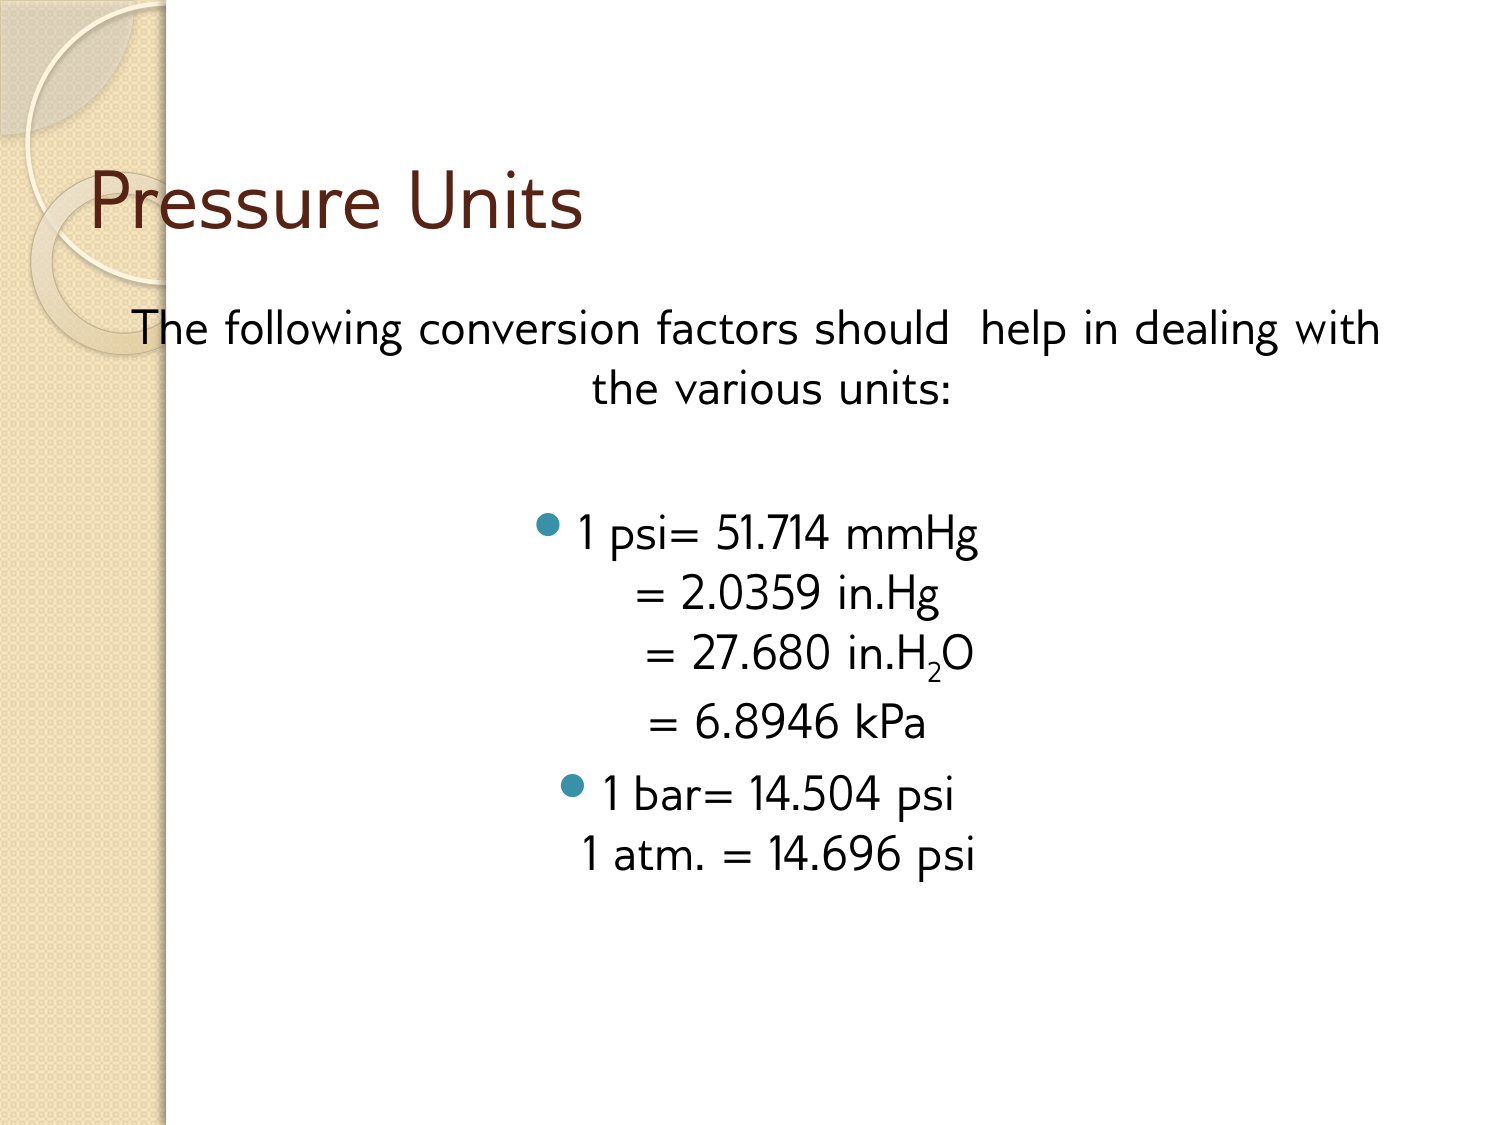

# Pressure Units
The following conversion factors should  help in dealing with the various units:

1 psi= 51.714 mmHg
 = 2.0359 in.Hg
    = 27.680 in.H2O
 = 6.8946 kPa
1 bar= 14.504 psi
1 atm. = 14.696 psi